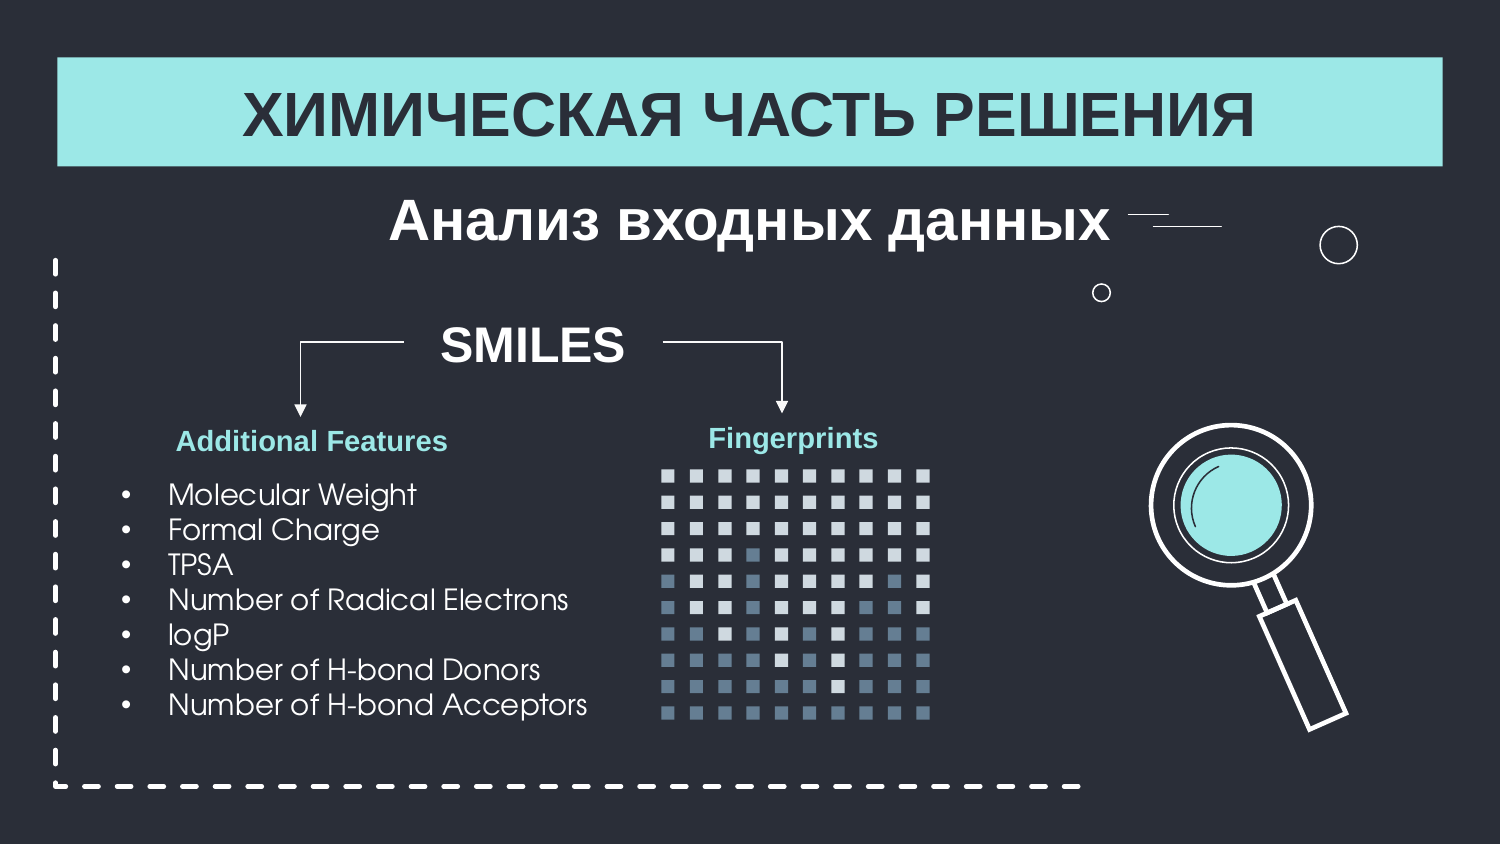

# ХИМИЧЕСКАЯ ЧАСТЬ РЕШЕНИЯ
Анализ входных данных

SMILES
Fingerprints
Additional Features

Molecular Weight
Formal Charge
TPSA
Number of Radical Electrons
logP
Number of H-bond Donors
Number of H-bond Acceptors